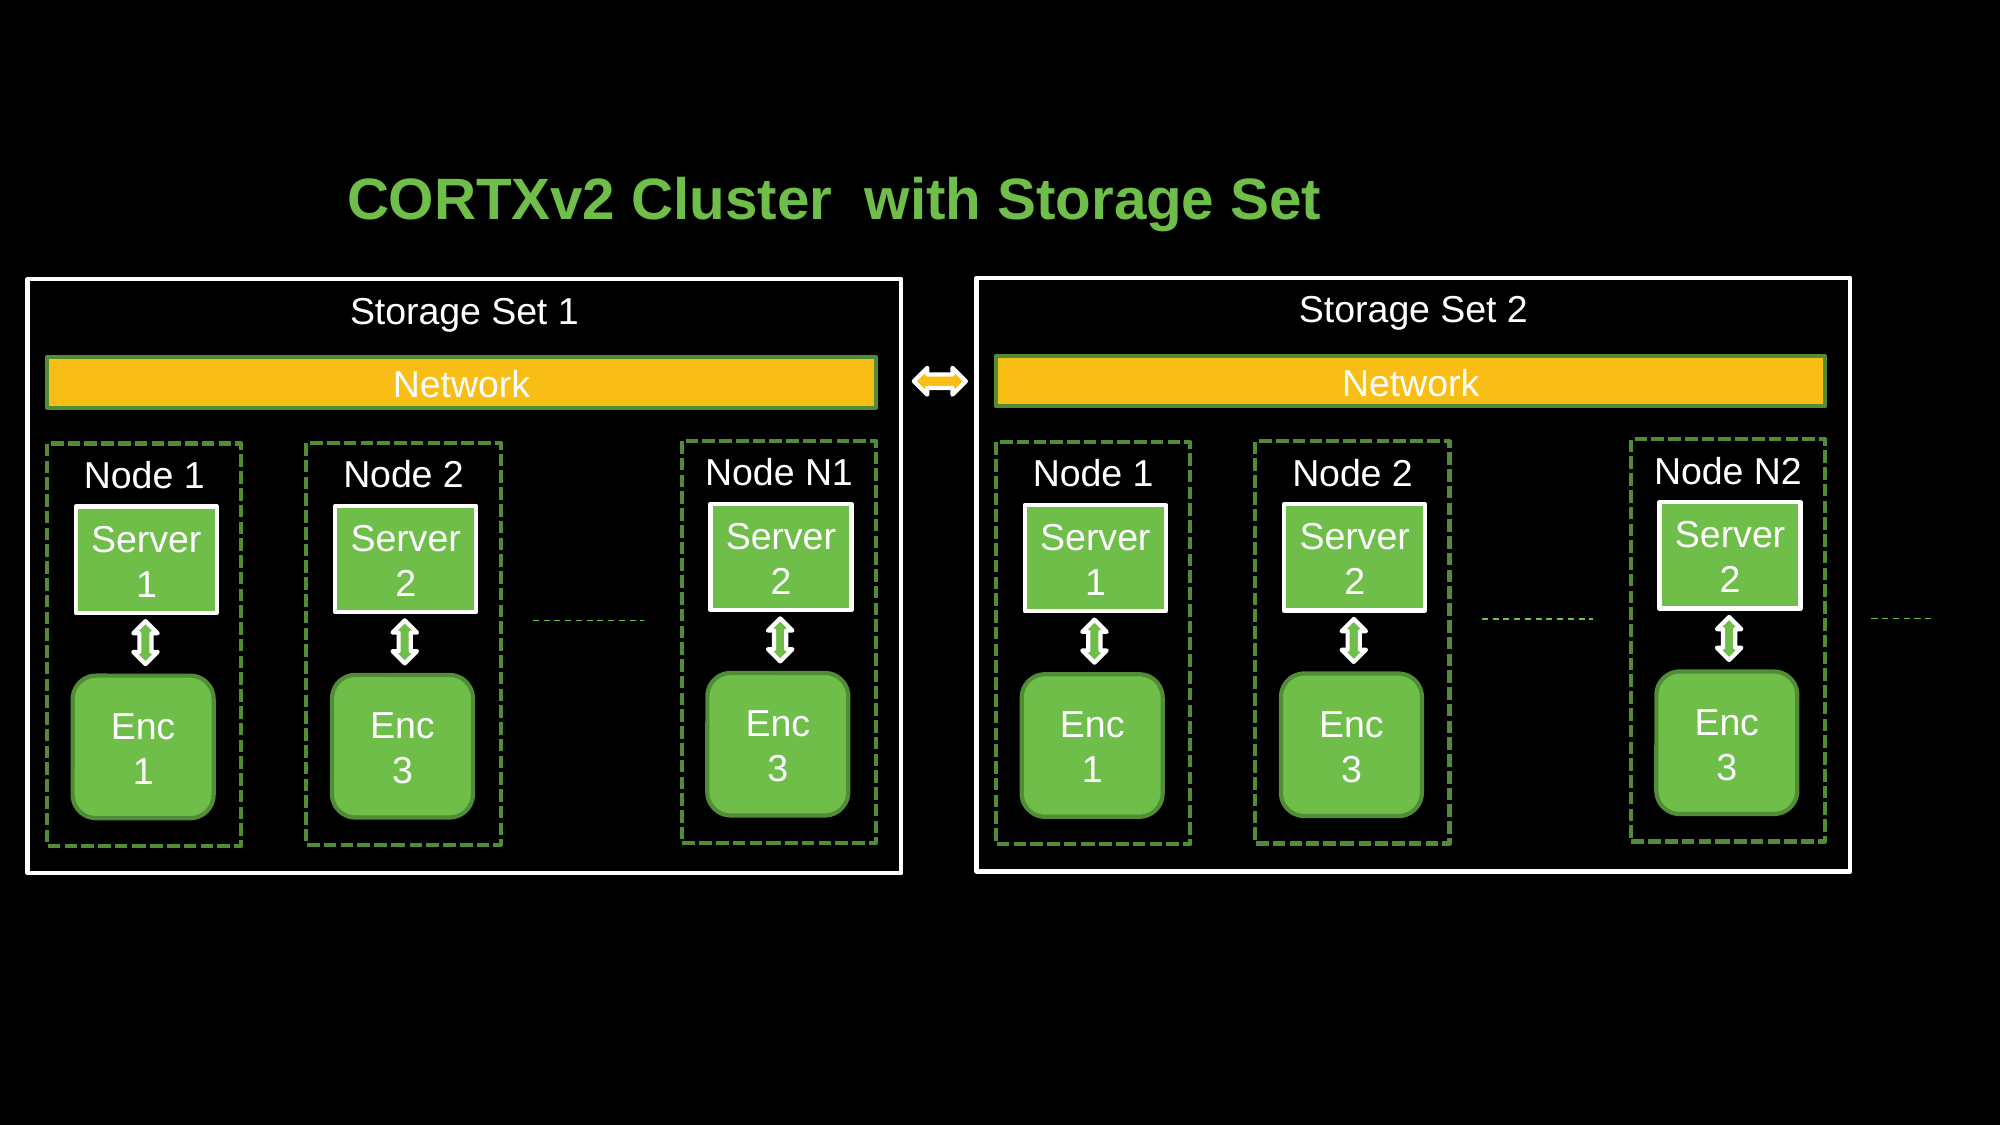

CORTXv2 Cluster  with Storage Set
Storage Set 2
Network
Node N2
Server 2

Enc
3
Node 2
Server 2

Enc
3
Node 1
Server 1

Enc
1
Storage Set 1
Network
Node N1
Server 2

Enc
3
Node 2
Server 2

Enc
3
Node 1
Server 1

Enc
1